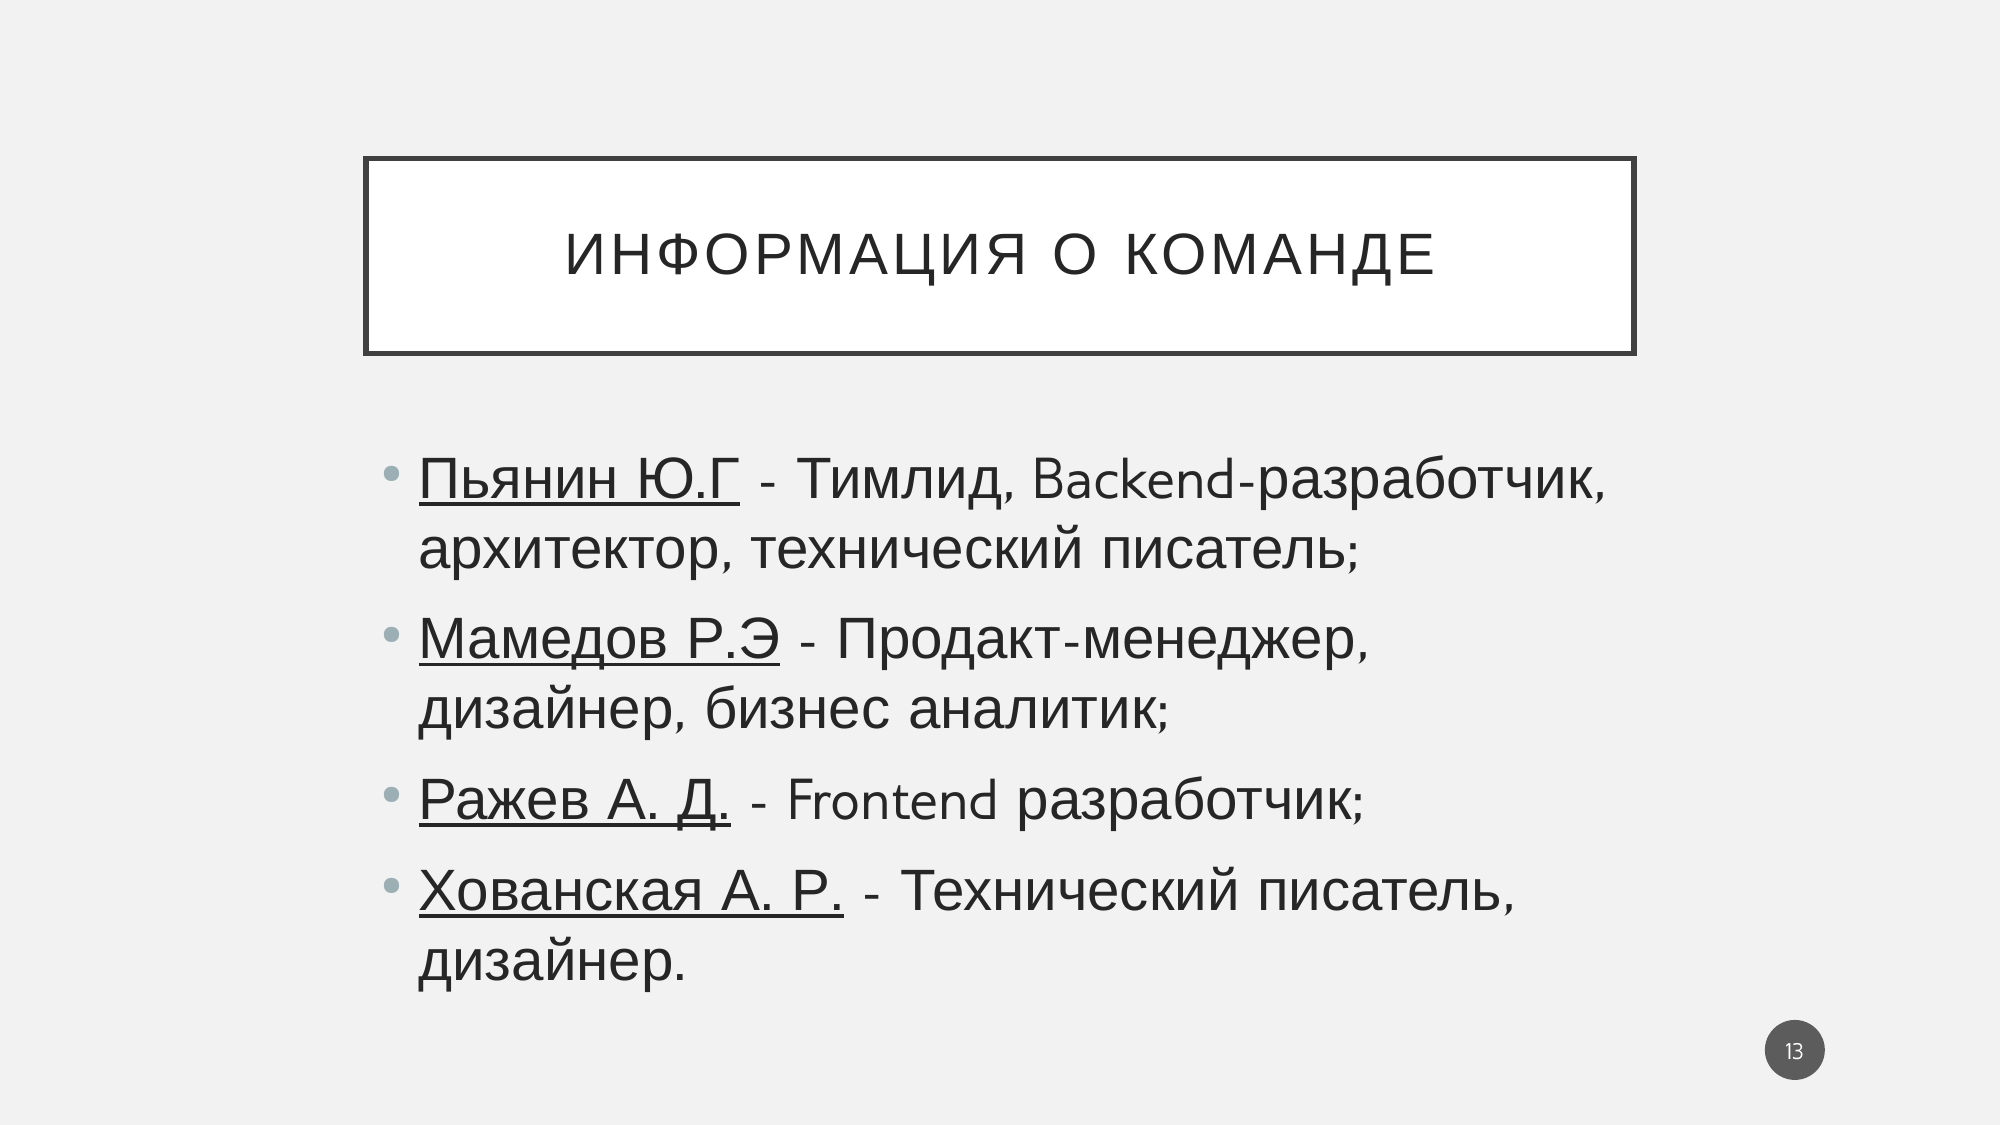

# Информация о команде
Пьянин Ю.Г - Тимлид, Backend-разработчик, архитектор, технический писатель;
Мамедов Р.Э - Продакт-менеджер, дизайнер, бизнес аналитик;
Ражев А. Д. - Frontend разработчик;
Хованская А. Р. - Технический писатель, дизайнер.

13